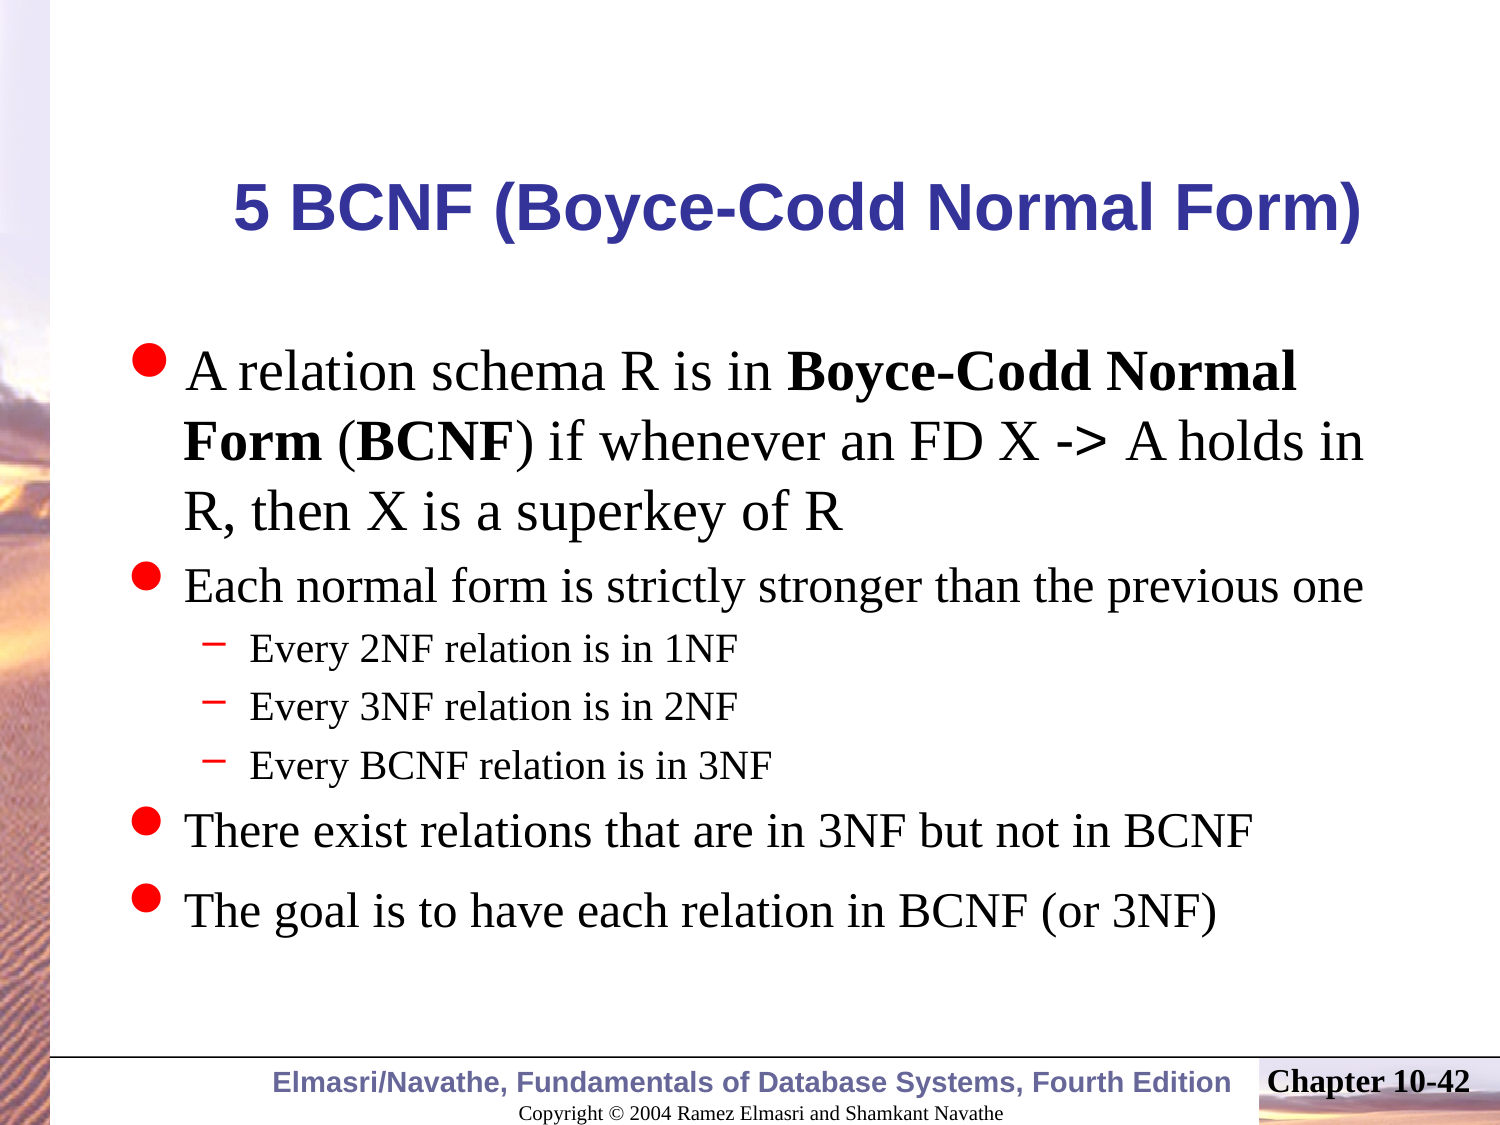

# 5 BCNF (Boyce-Codd Normal Form)
A relation schema R is in Boyce-Codd Normal Form (BCNF) if whenever an FD X -> A holds in R, then X is a superkey of R
Each normal form is strictly stronger than the previous one
Every 2NF relation is in 1NF
Every 3NF relation is in 2NF
Every BCNF relation is in 3NF
There exist relations that are in 3NF but not in BCNF
The goal is to have each relation in BCNF (or 3NF)
Chapter 10-42